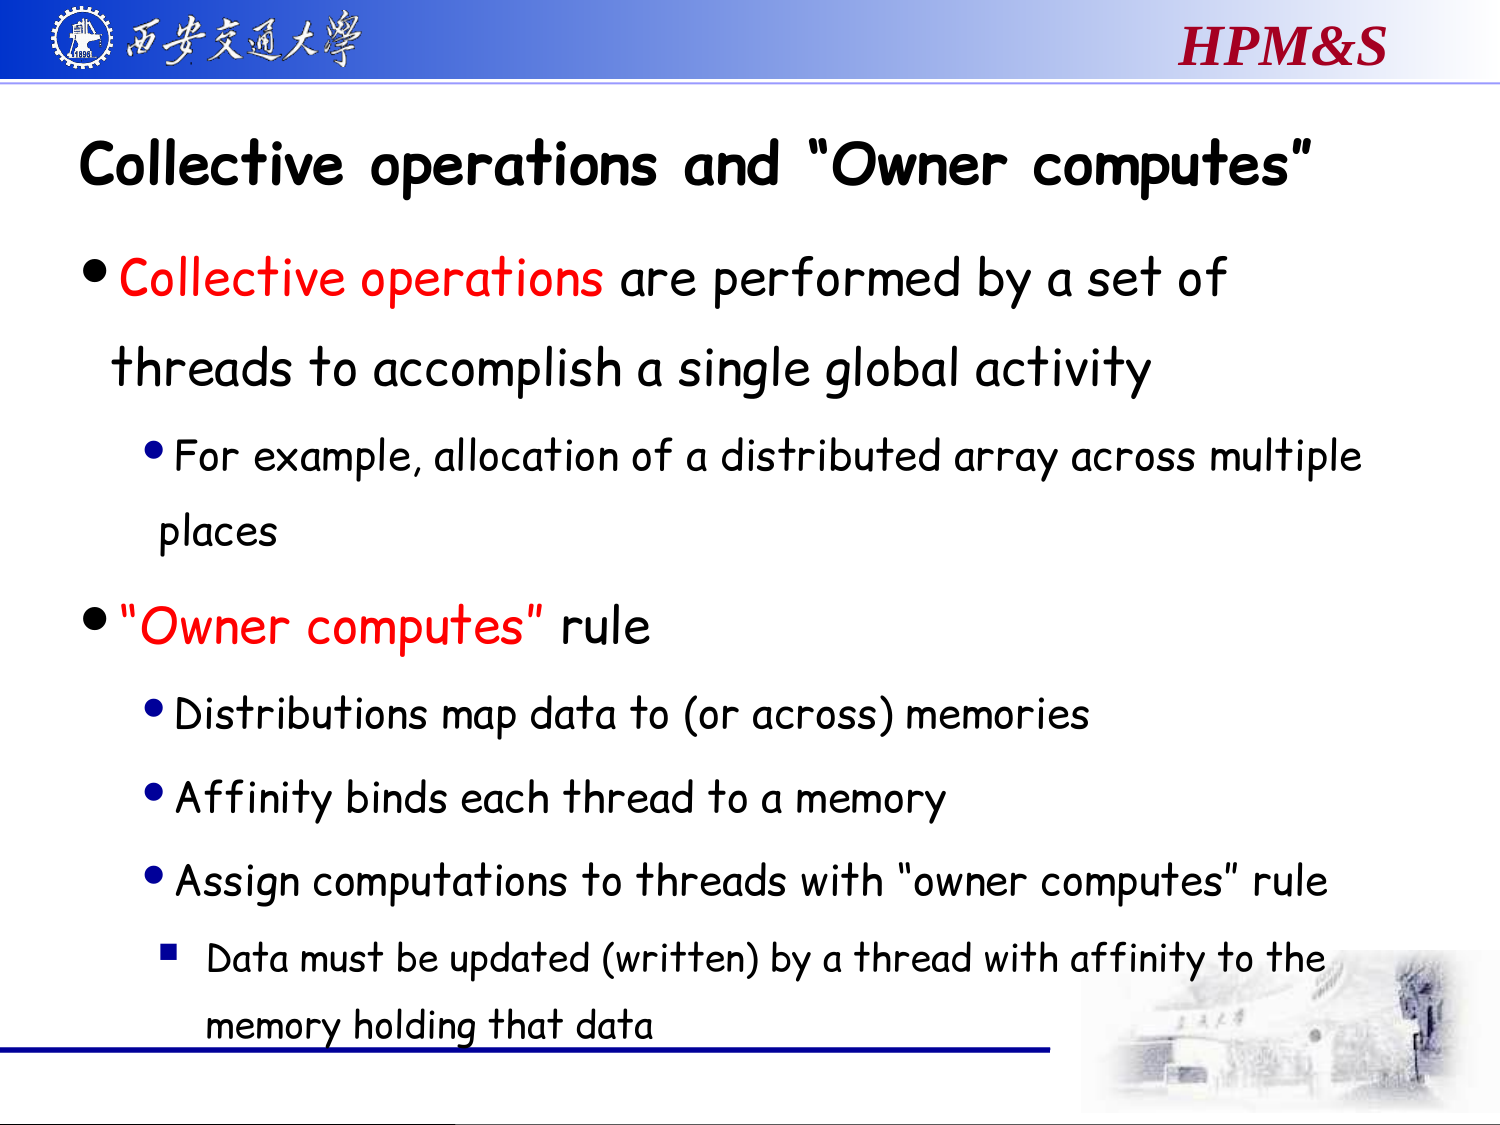

# Collective operations and “Owner computes”
Collective operations are performed by a set of threads to accomplish a single global activity
For example, allocation of a distributed array across multiple places
“Owner computes” rule
Distributions map data to (or across) memories
Affinity binds each thread to a memory
Assign computations to threads with “owner computes” rule
Data must be updated (written) by a thread with affinity to the memory holding that data